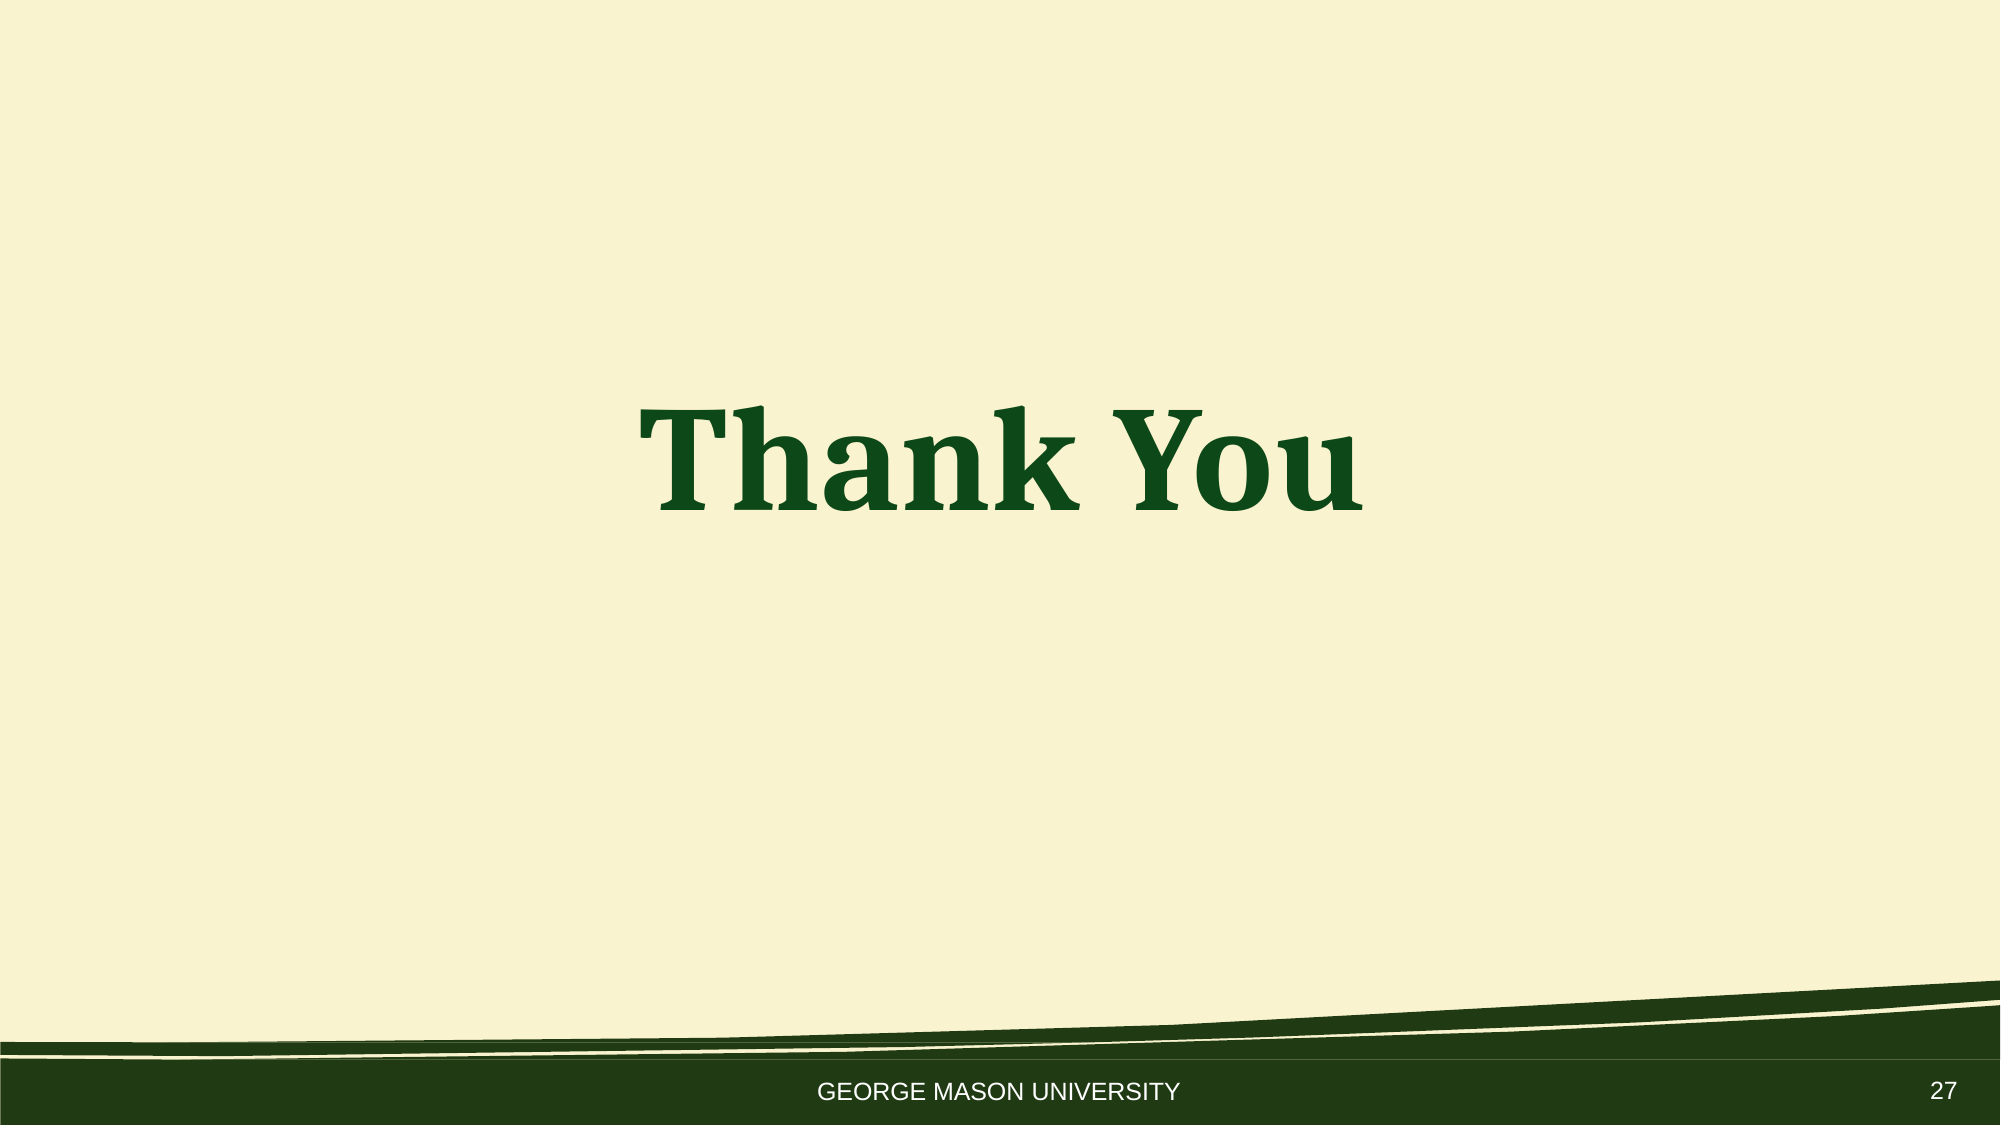

# Thank You

27
GEORGE MASON UNIVERSITY